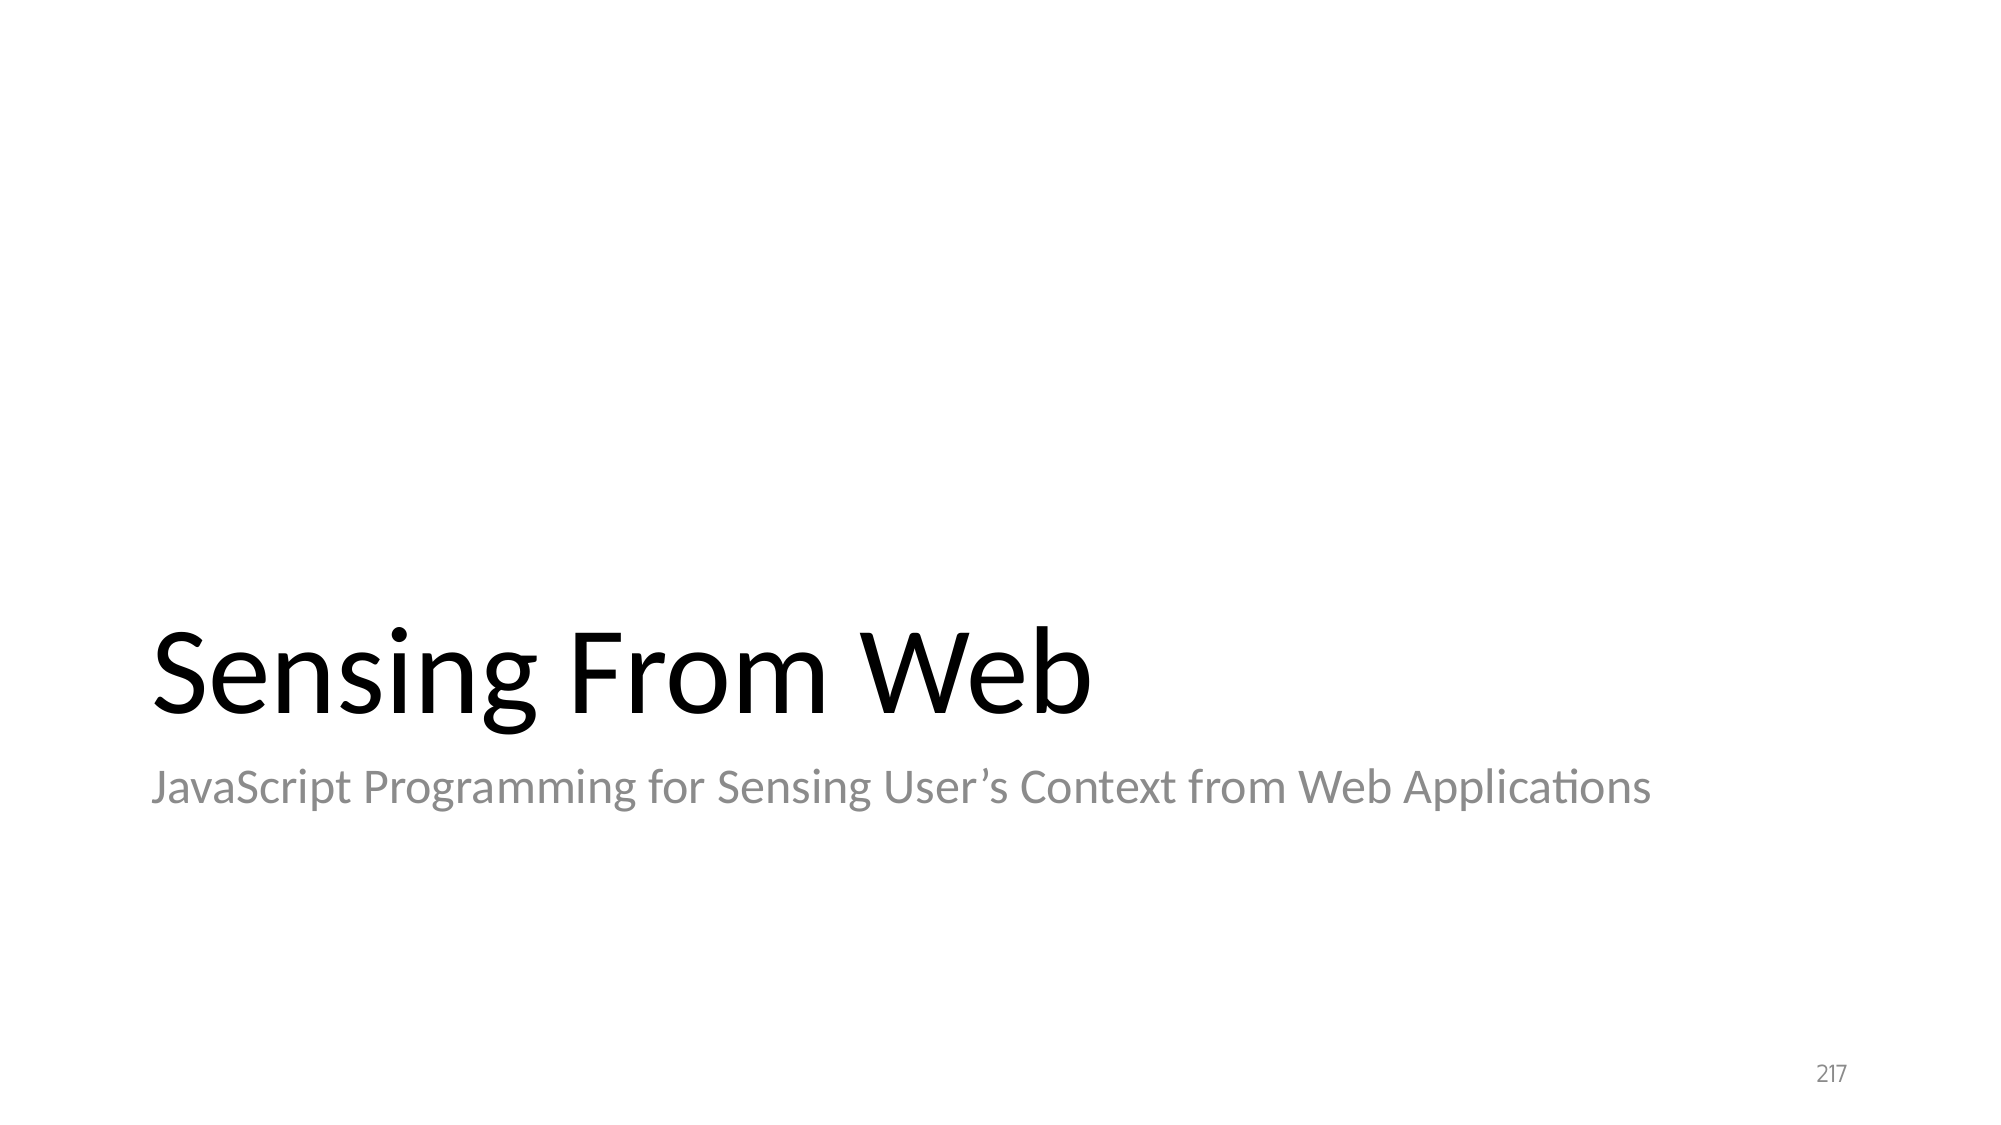

# Sensing From Web
JavaScript Programming for Sensing User’s Context from Web Applications
217